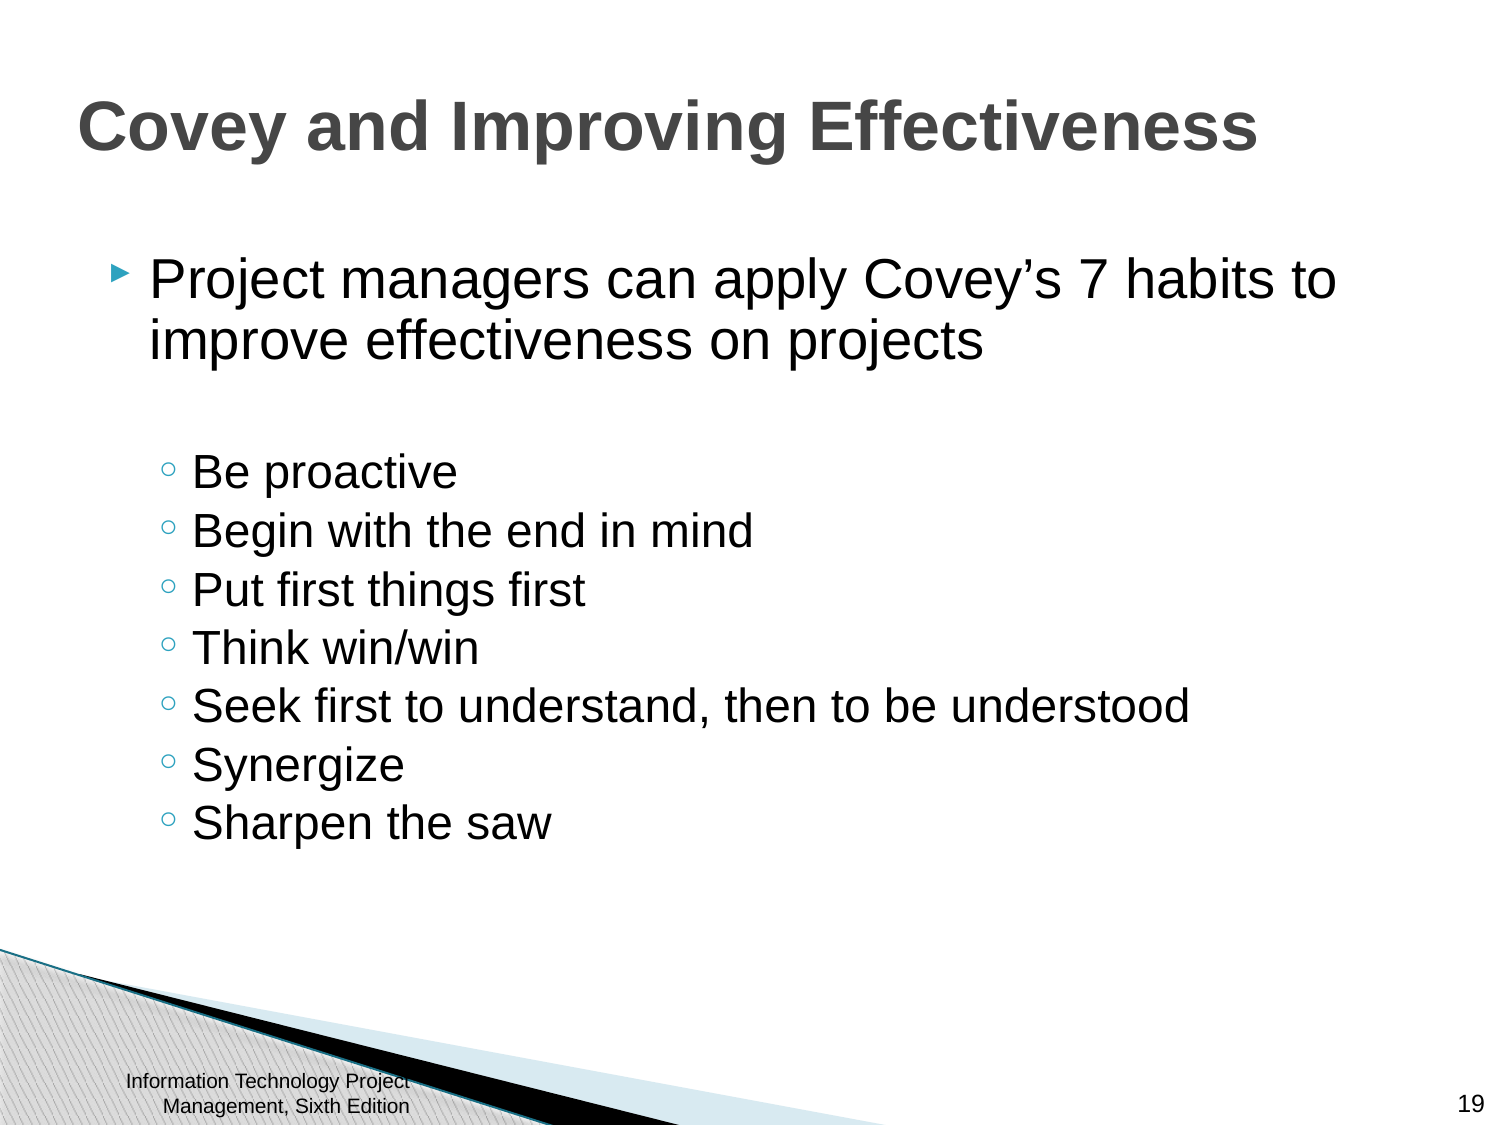

# Covey and Improving Effectiveness
Project managers can apply Covey’s 7 habits to improve effectiveness on projects

Be proactive
Begin with the end in mind
Put first things first
Think win/win
Seek first to understand, then to be understood
Synergize
Sharpen the saw
Information Technology Project Management, Sixth Edition
19